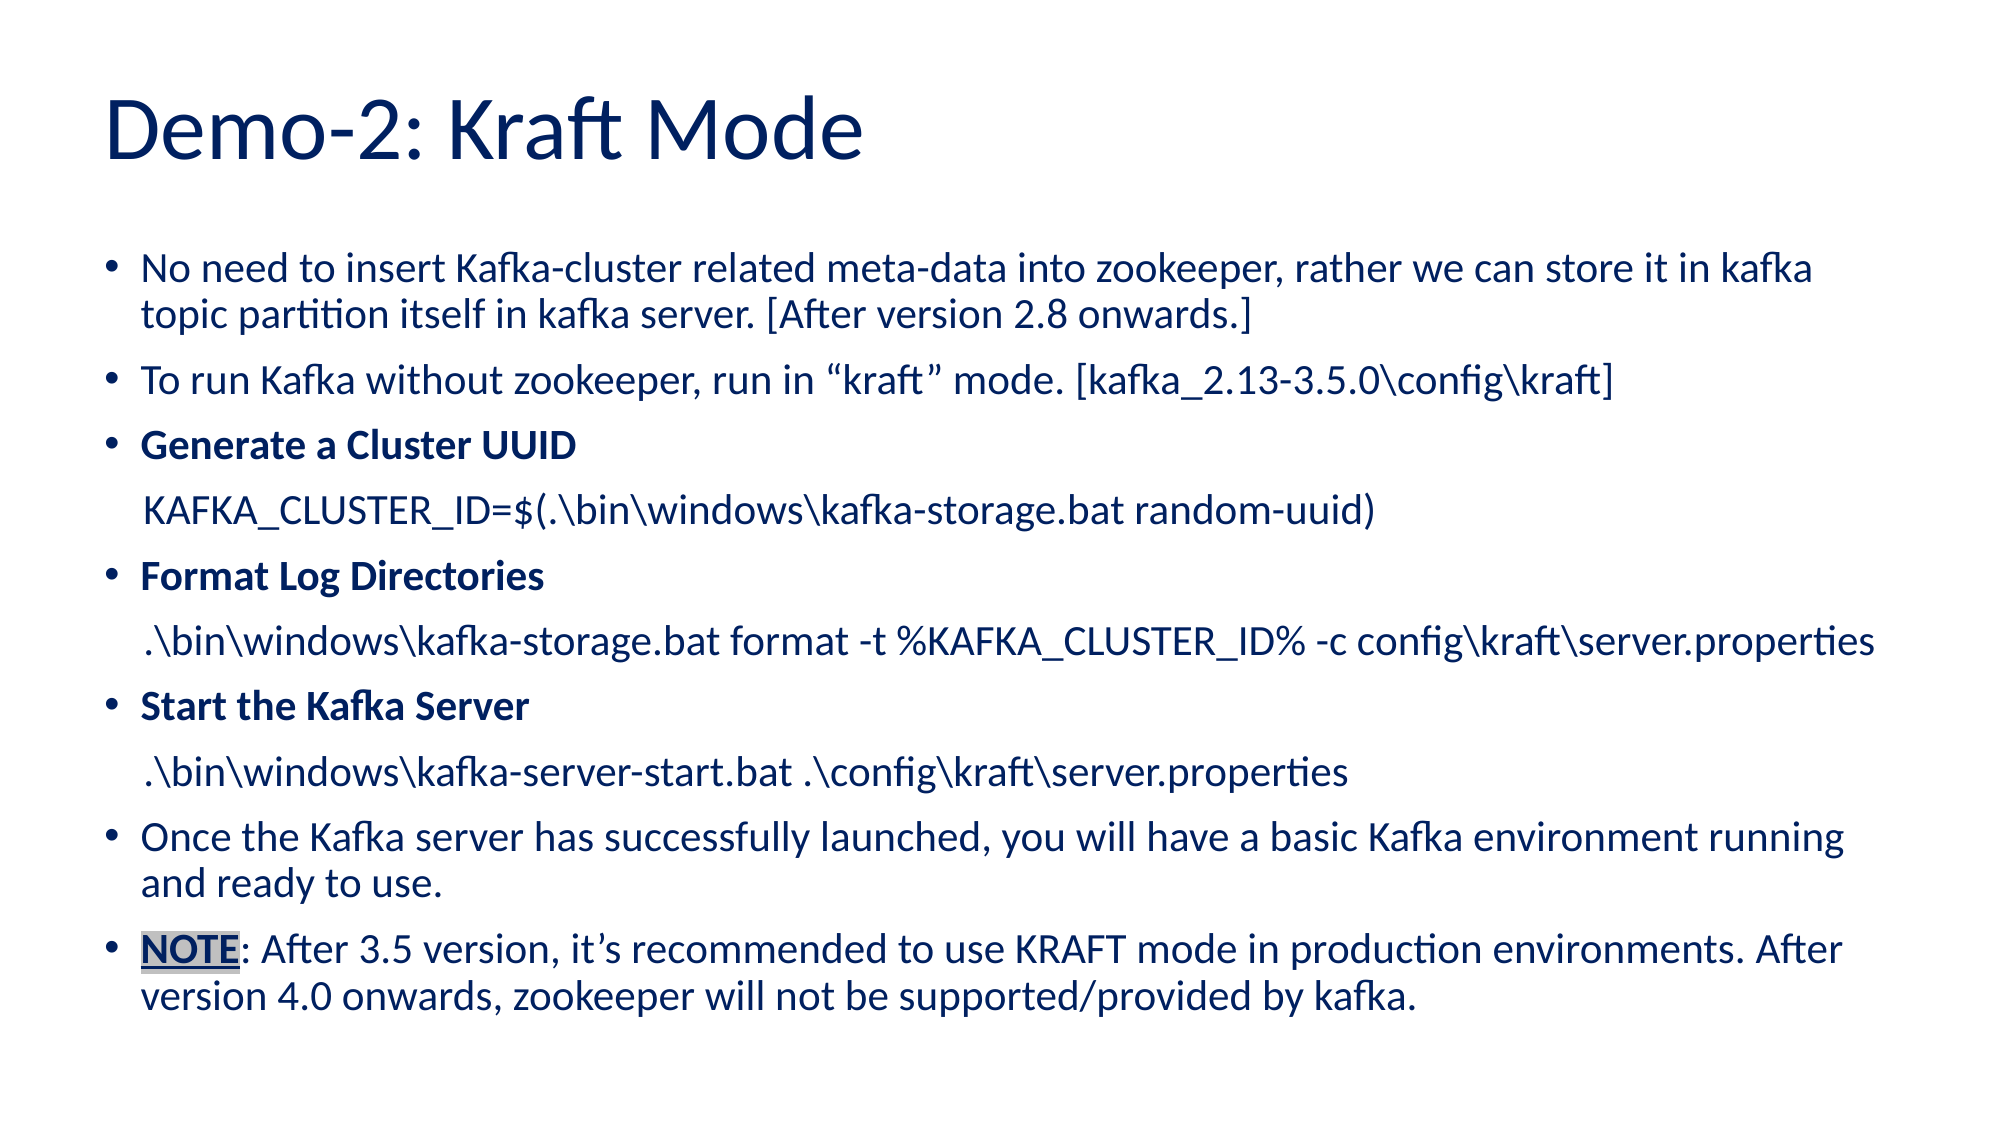

# Demo-2: Kraft Mode
No need to insert Kafka-cluster related meta-data into zookeeper, rather we can store it in kafka topic partition itself in kafka server. [After version 2.8 onwards.]
To run Kafka without zookeeper, run in “kraft” mode. [kafka_2.13-3.5.0\config\kraft]
Generate a Cluster UUID
    KAFKA_CLUSTER_ID=$(.\bin\windows\kafka-storage.bat random-uuid)
Format Log Directories
    .\bin\windows\kafka-storage.bat format -t %KAFKA_CLUSTER_ID% -c config\kraft\server.properties
Start the Kafka Server
    .\bin\windows\kafka-server-start.bat .\config\kraft\server.properties
Once the Kafka server has successfully launched, you will have a basic Kafka environment running and ready to use.
NOTE: After 3.5 version, it’s recommended to use KRAFT mode in production environments. After version 4.0 onwards, zookeeper will not be supported/provided by kafka.